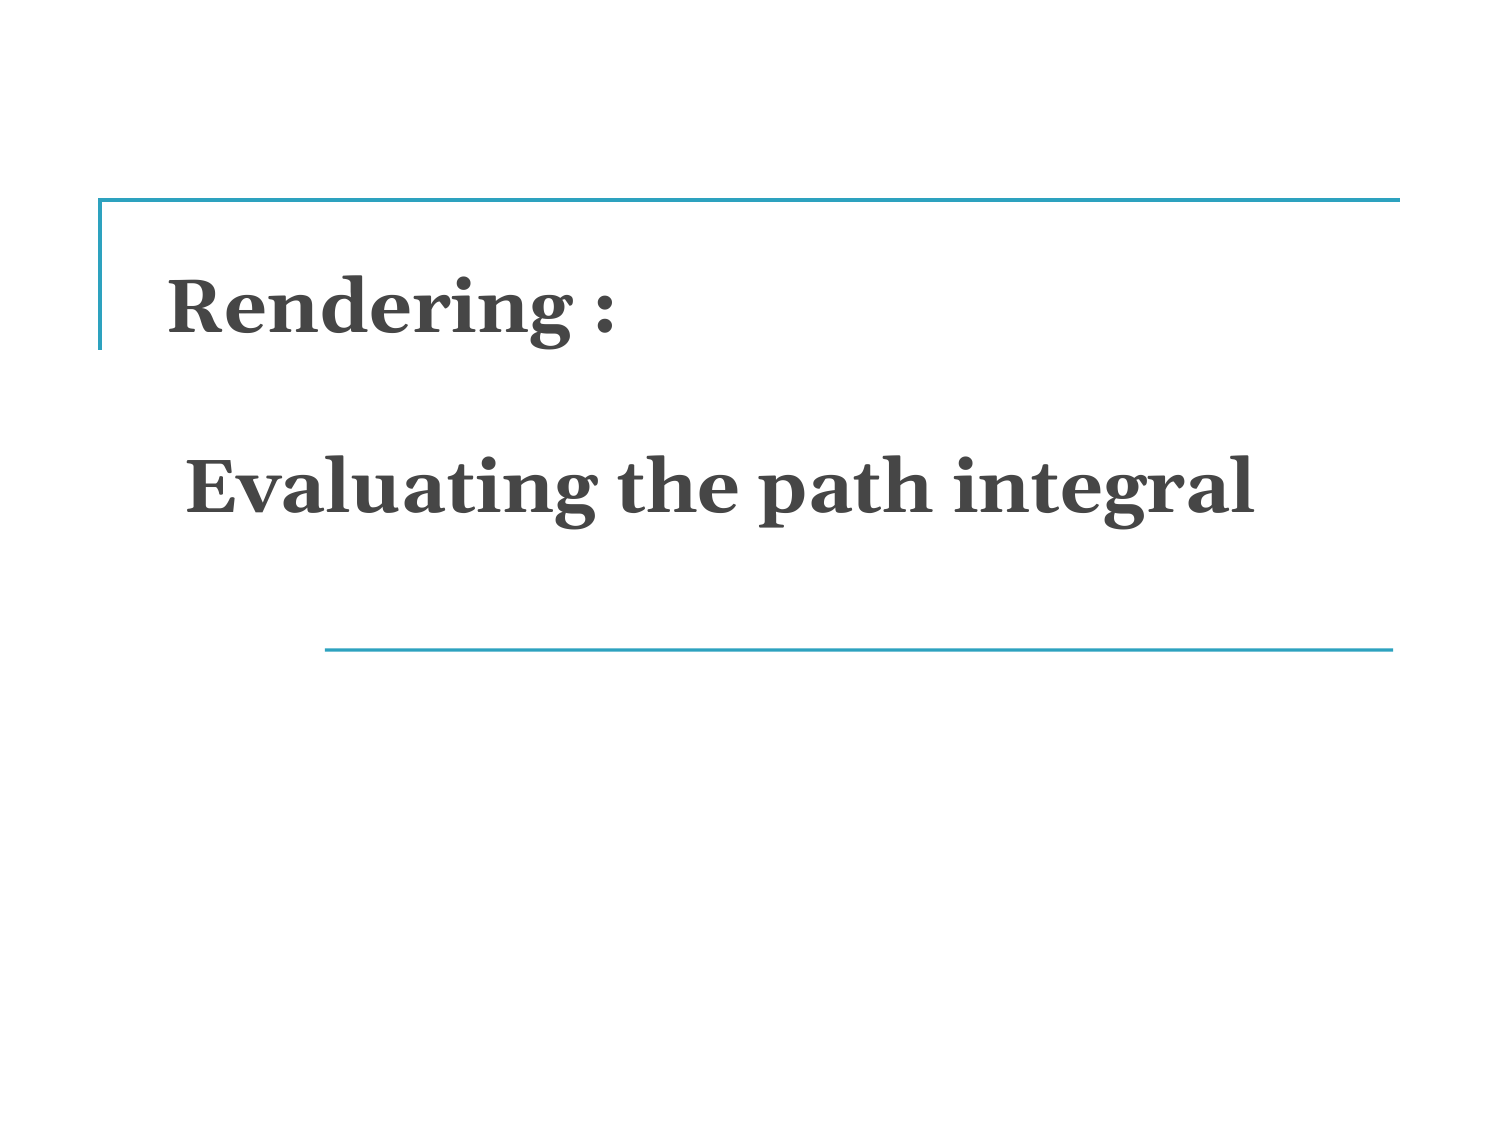

# Rendering : Evaluating the path integral